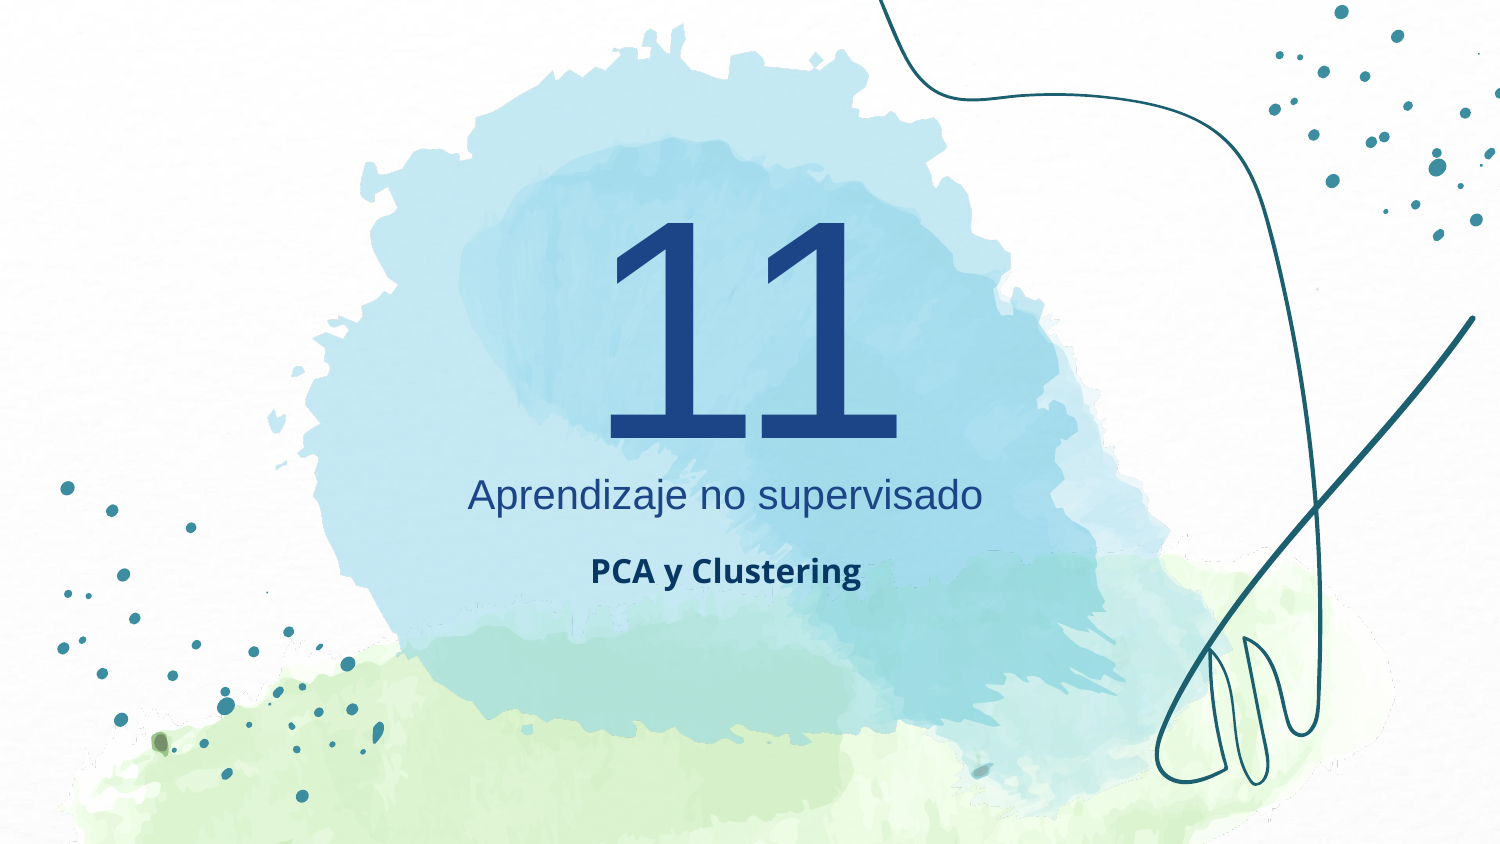

11
# Aprendizaje no supervisado
PCA y Clustering